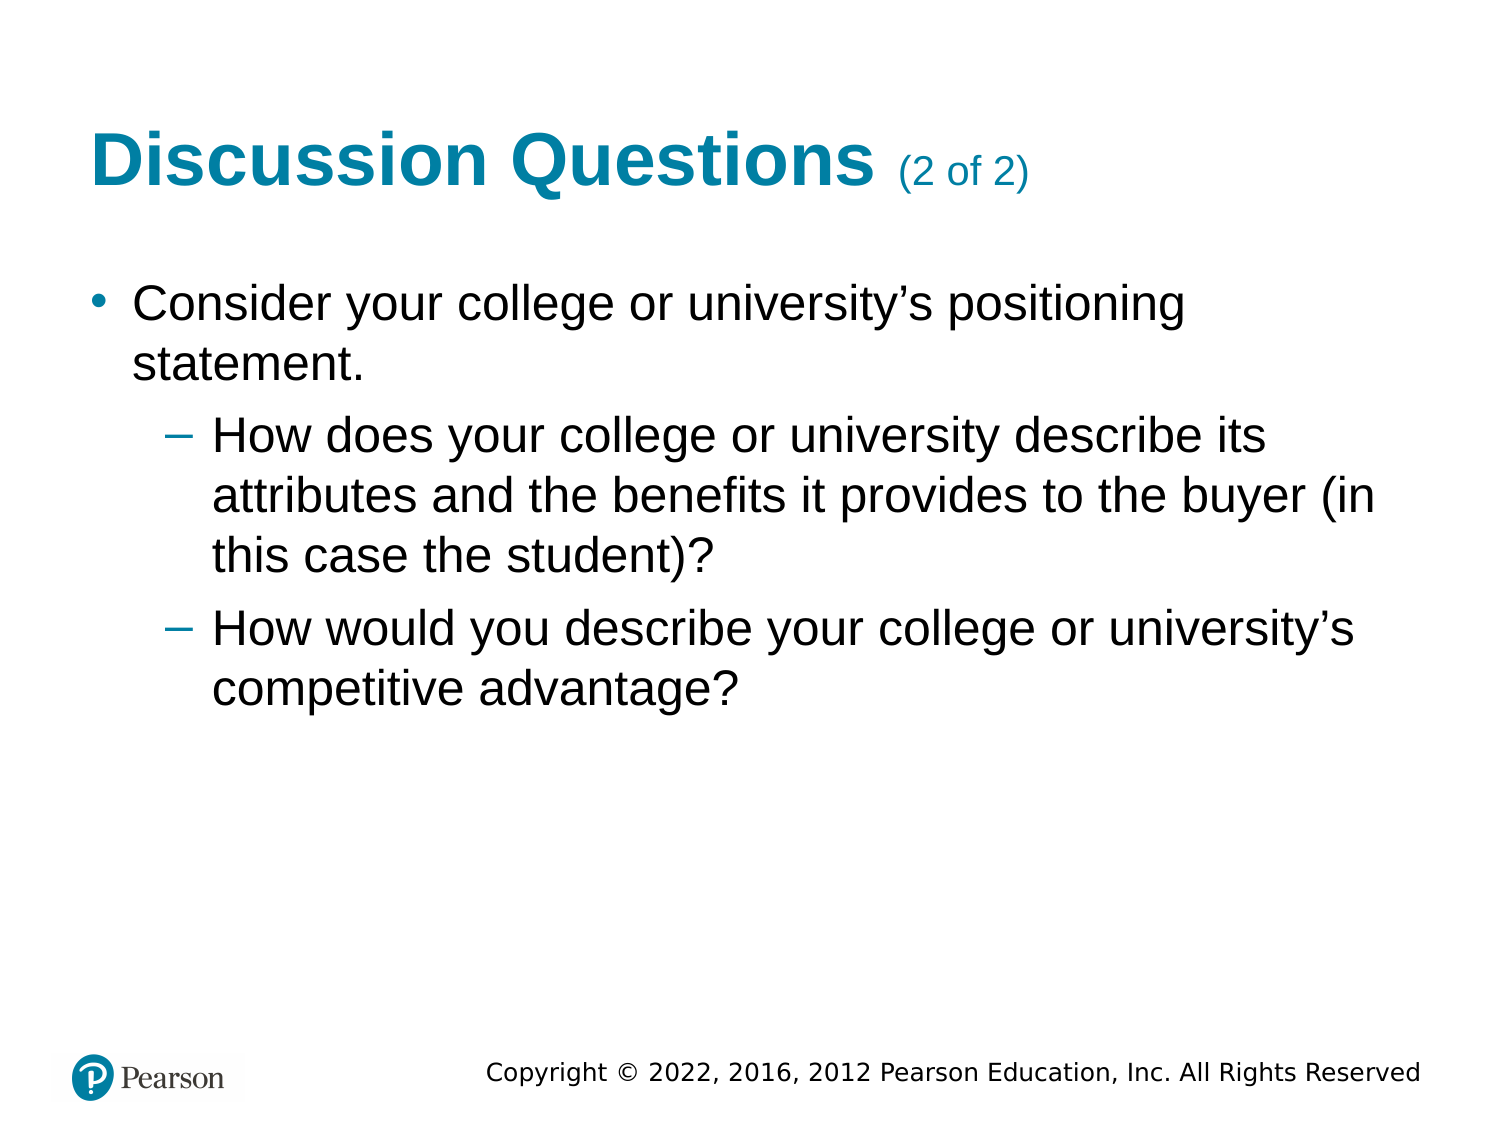

# Discussion Questions (2 of 2)
Consider your college or university’s positioning statement.
How does your college or university describe its attributes and the benefits it provides to the buyer (in this case the student)?
How would you describe your college or university’s competitive advantage?